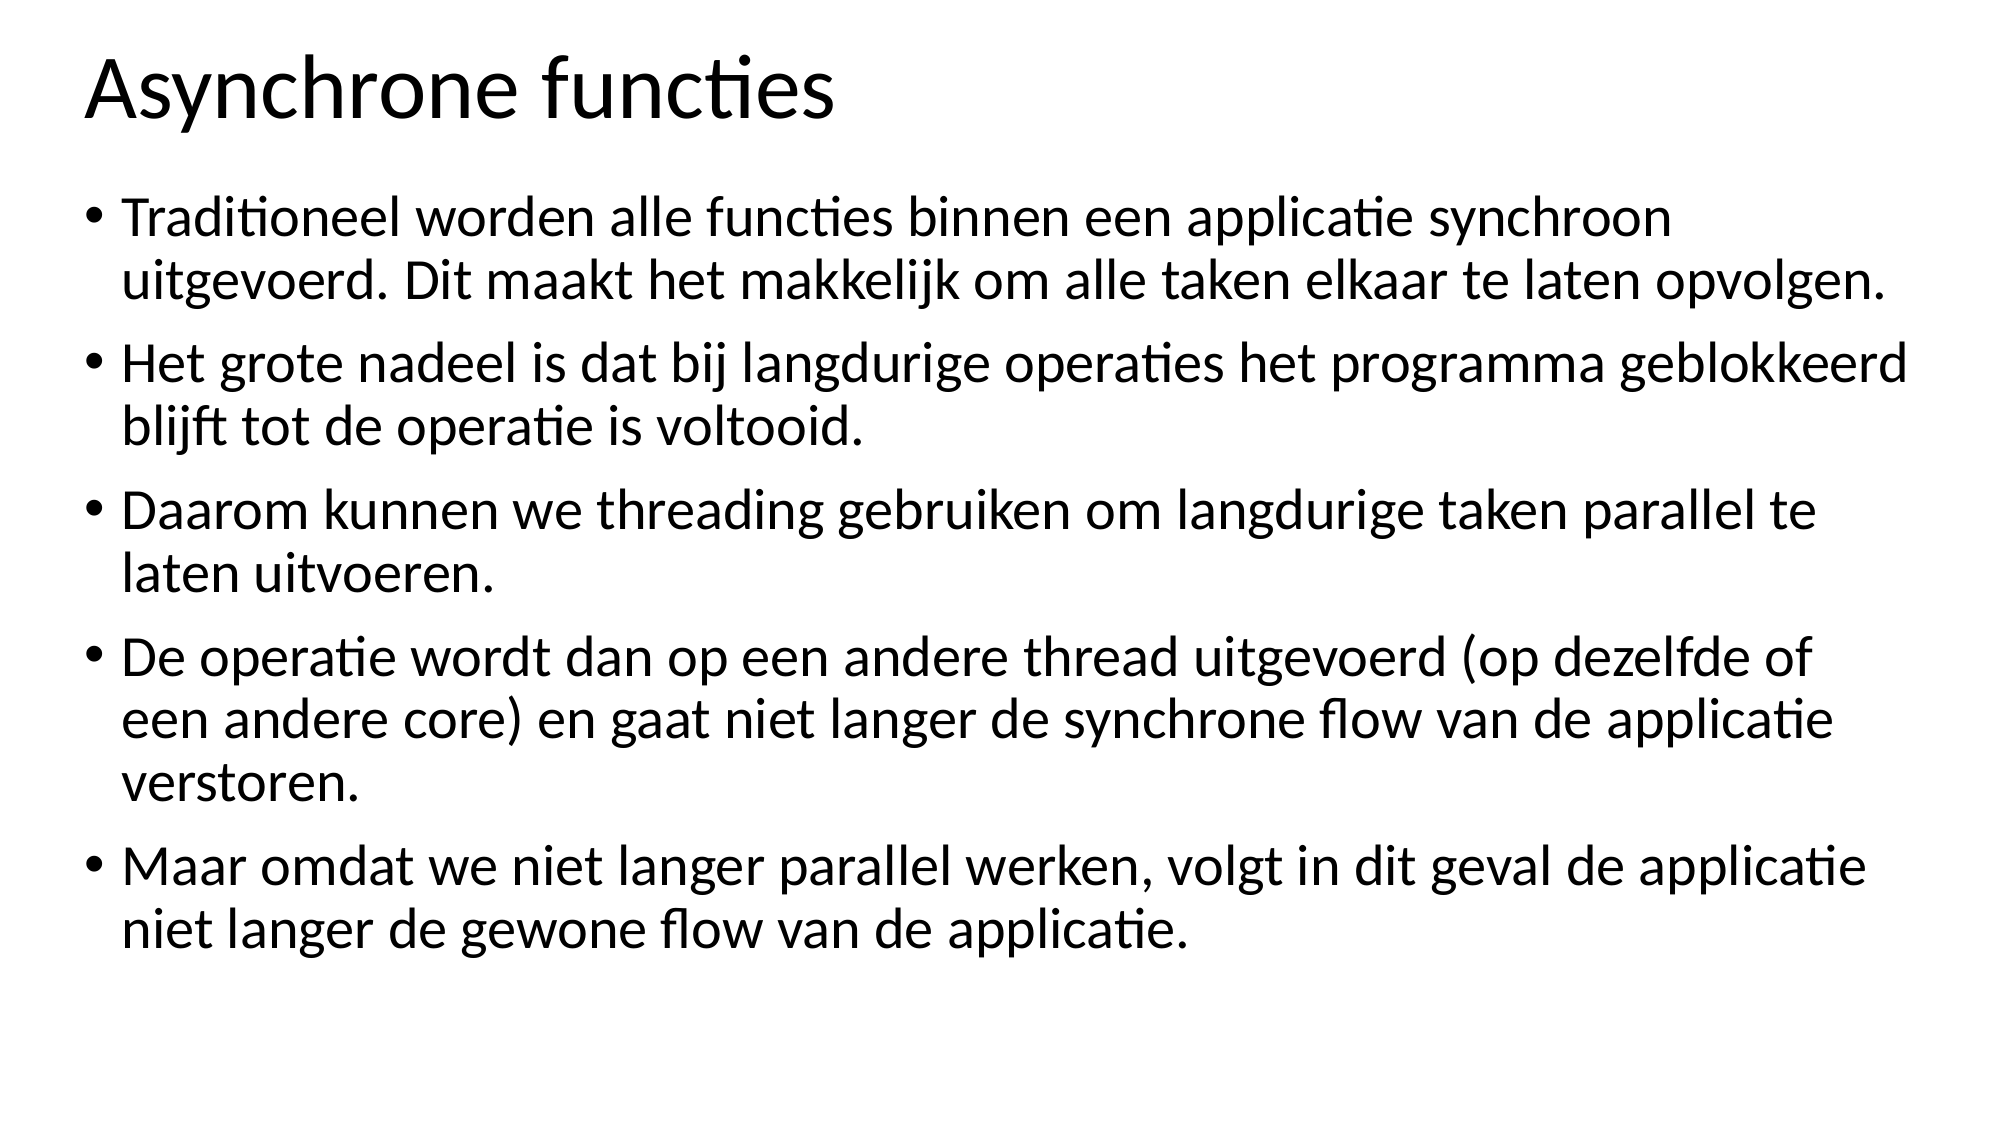

# Asynchrone functies
Traditioneel worden alle functies binnen een applicatie synchroon uitgevoerd. Dit maakt het makkelijk om alle taken elkaar te laten opvolgen.
Het grote nadeel is dat bij langdurige operaties het programma geblokkeerd blijft tot de operatie is voltooid.
Daarom kunnen we threading gebruiken om langdurige taken parallel te laten uitvoeren.
De operatie wordt dan op een andere thread uitgevoerd (op dezelfde of een andere core) en gaat niet langer de synchrone flow van de applicatie verstoren.
Maar omdat we niet langer parallel werken, volgt in dit geval de applicatie niet langer de gewone flow van de applicatie.